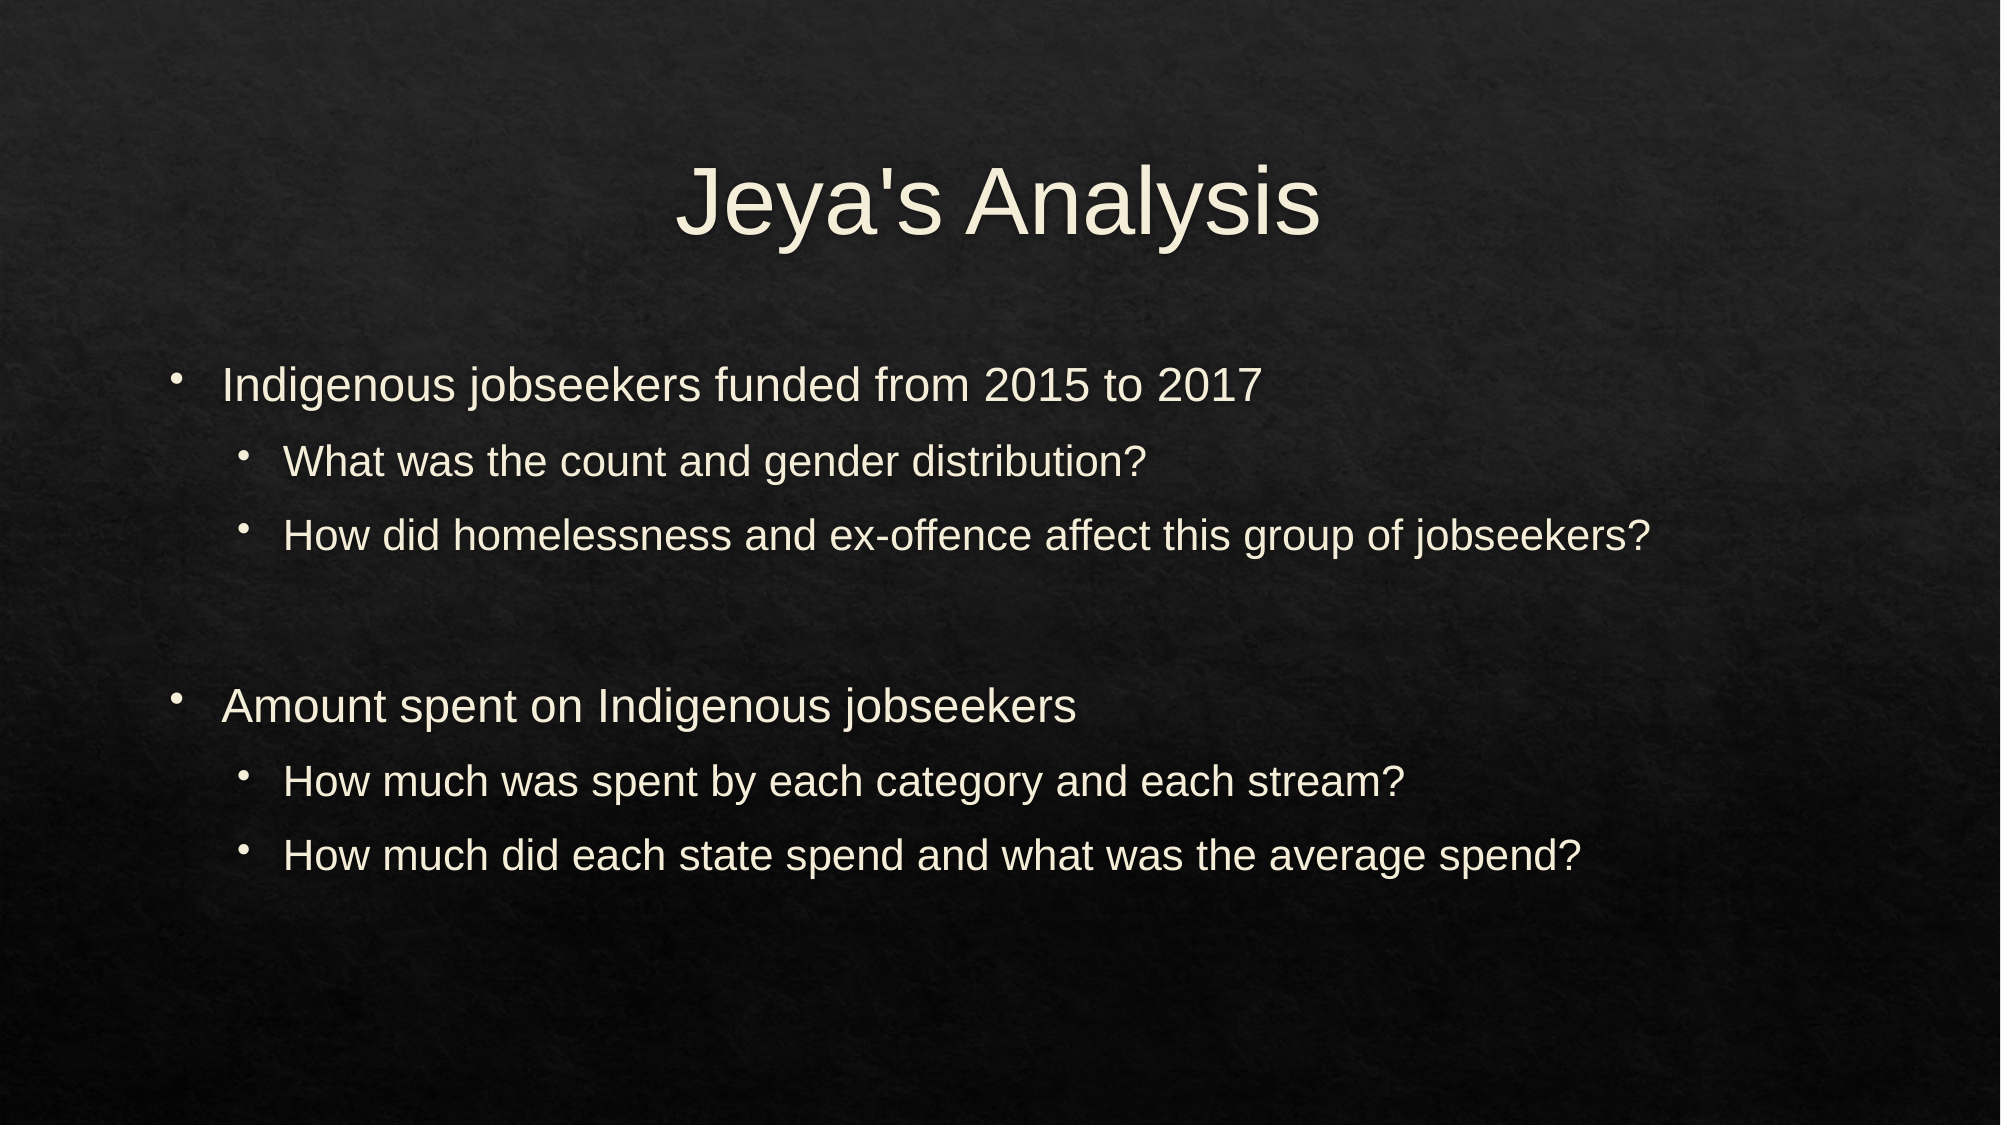

# Jeya's Analysis
Indigenous jobseekers funded from 2015 to 2017
What was the count and gender distribution?
How did homelessness and ex-offence affect this group of jobseekers?

Amount spent on Indigenous jobseekers
How much was spent by each category and each stream?
How much did each state spend and what was the average spend?